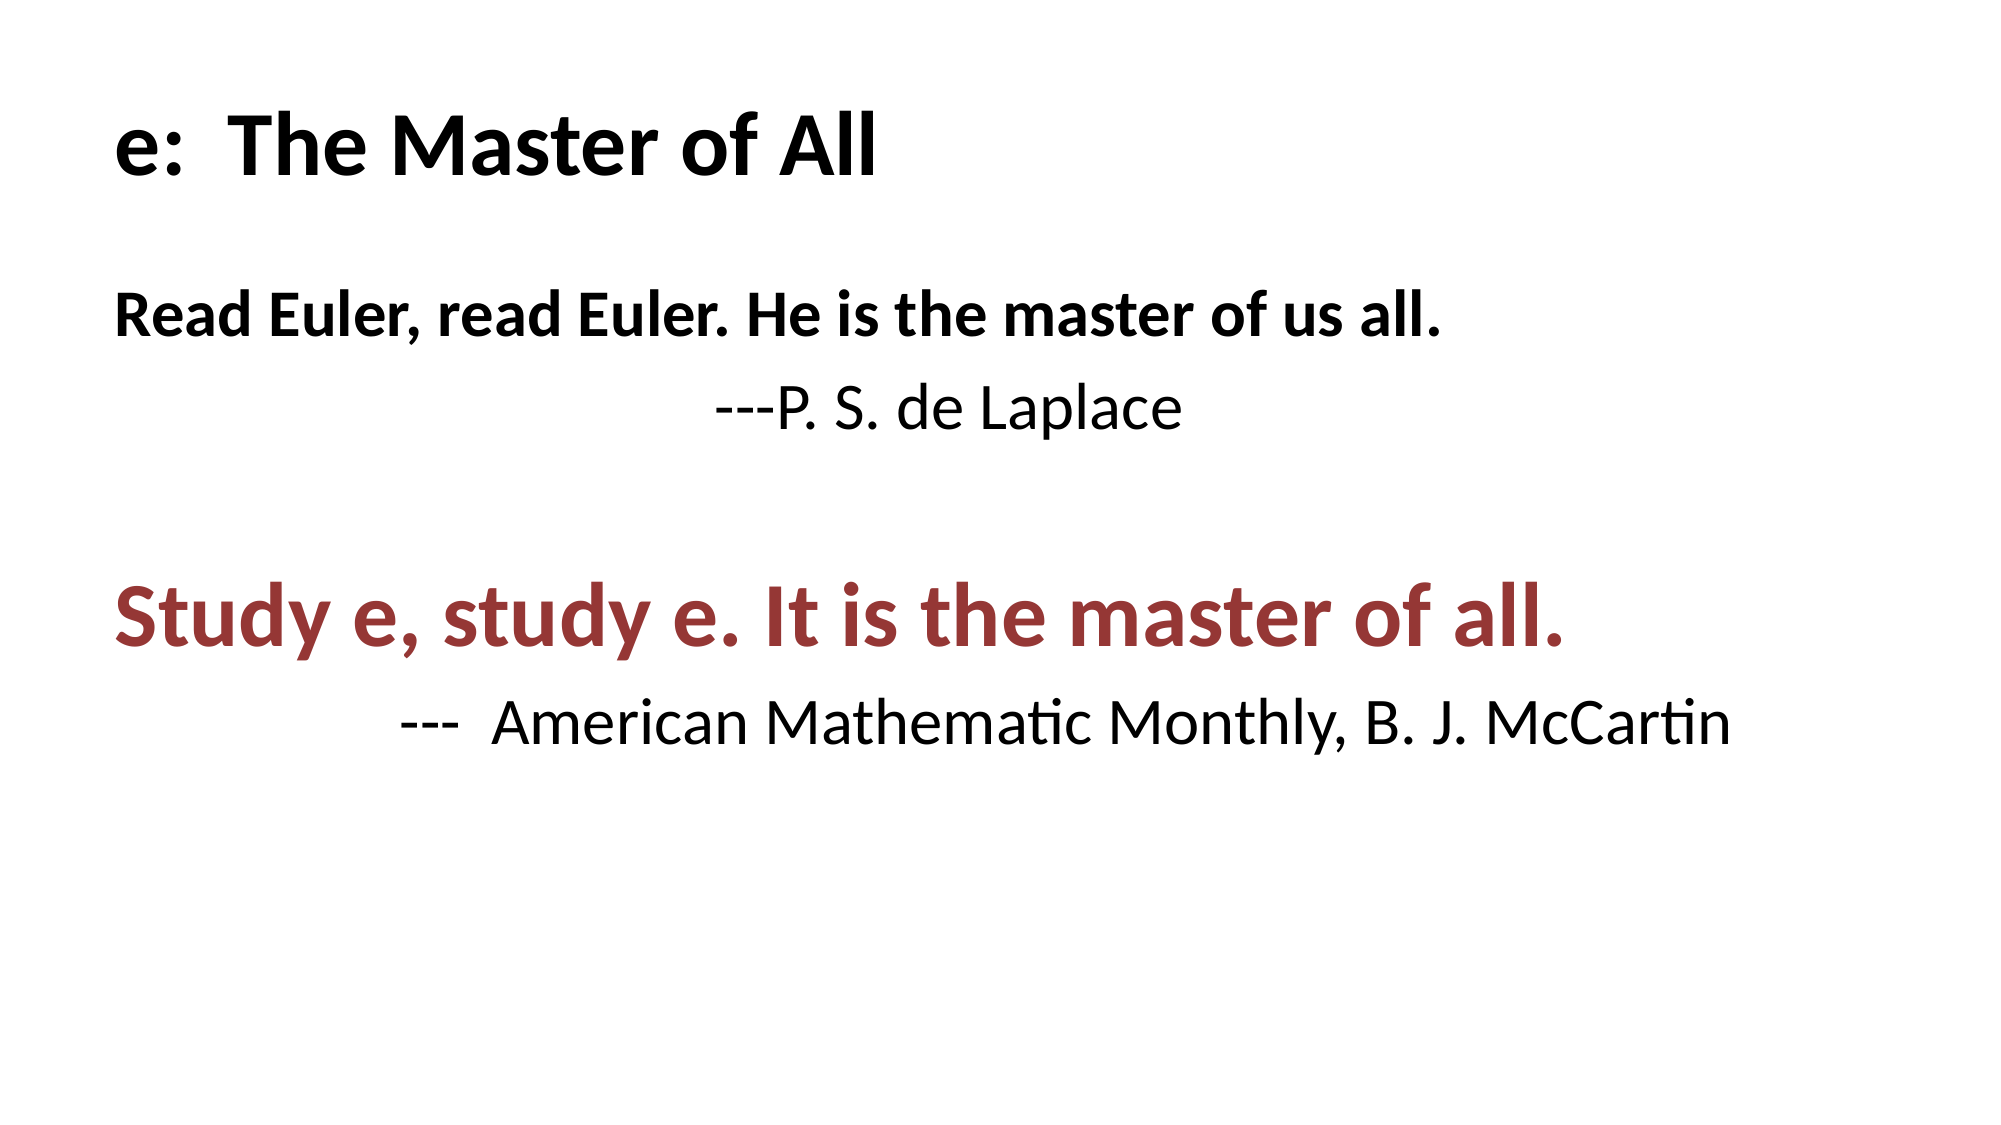

# e:  The Master of All
Read Euler, read Euler. He is the master of us all.
                                        ---P. S. de Laplace

Study e, study e. It is the master of all.
                   ---  American Mathematic Monthly, B. J. McCartin